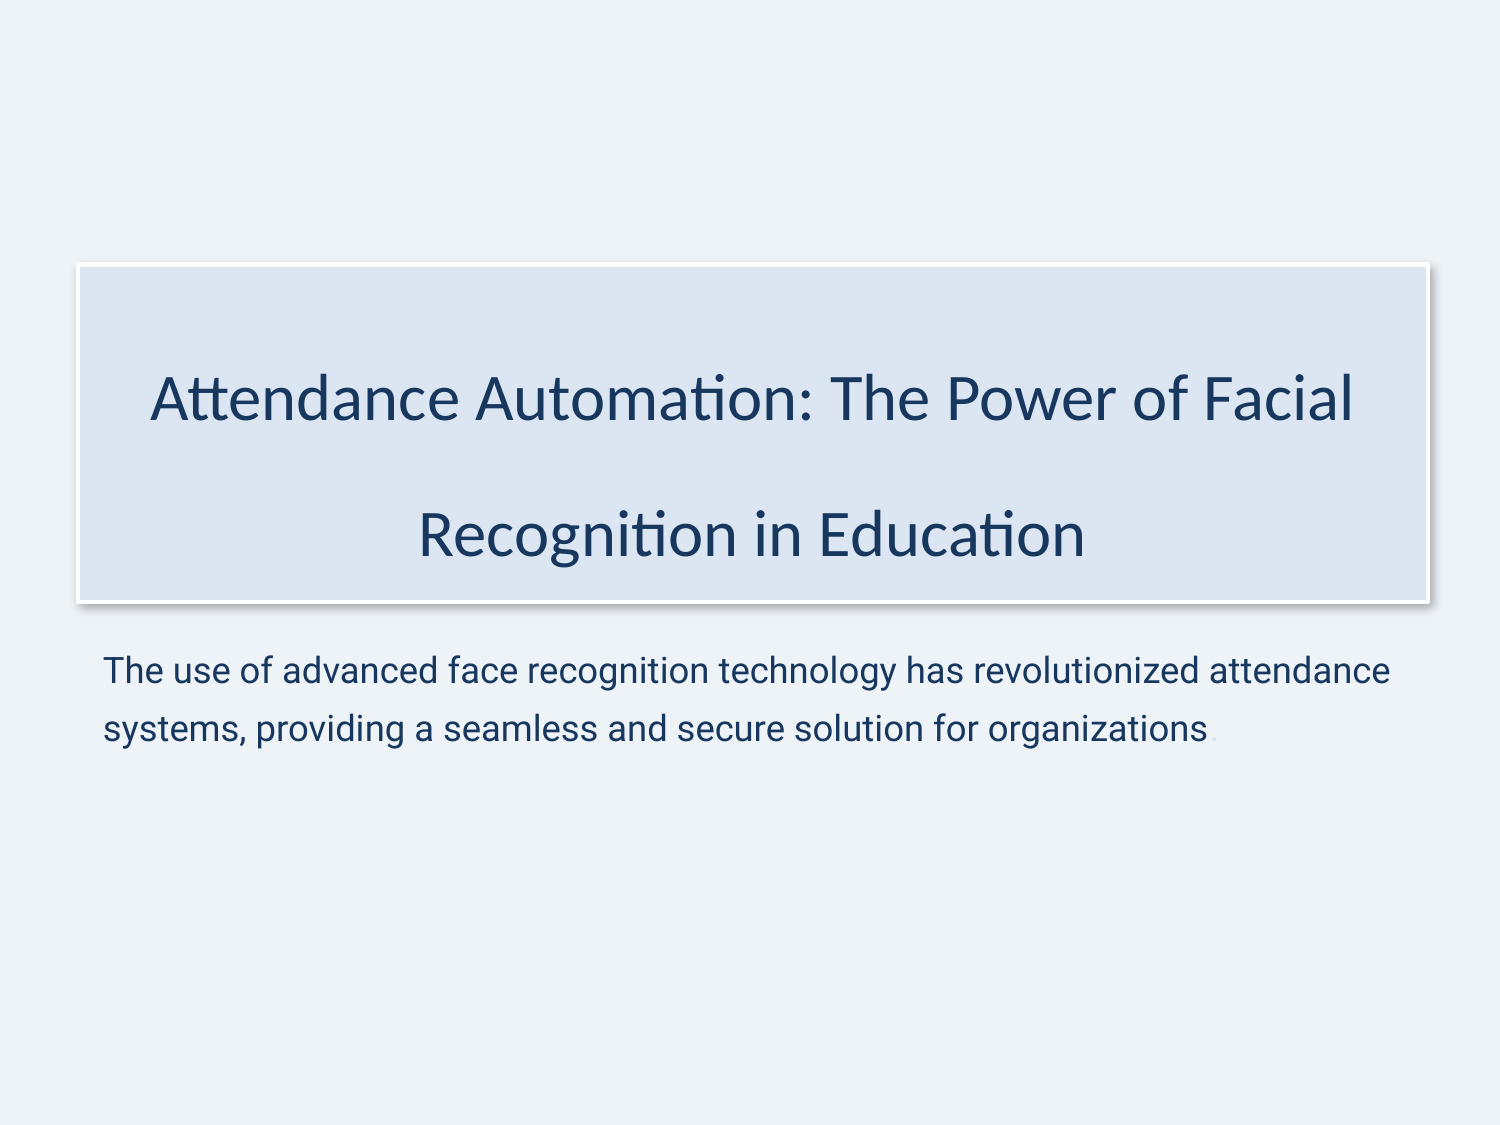

Attendance Automation: The Power of Facial Recognition in Education
The use of advanced face recognition technology has revolutionized attendance systems, providing a seamless and secure solution for organizations.